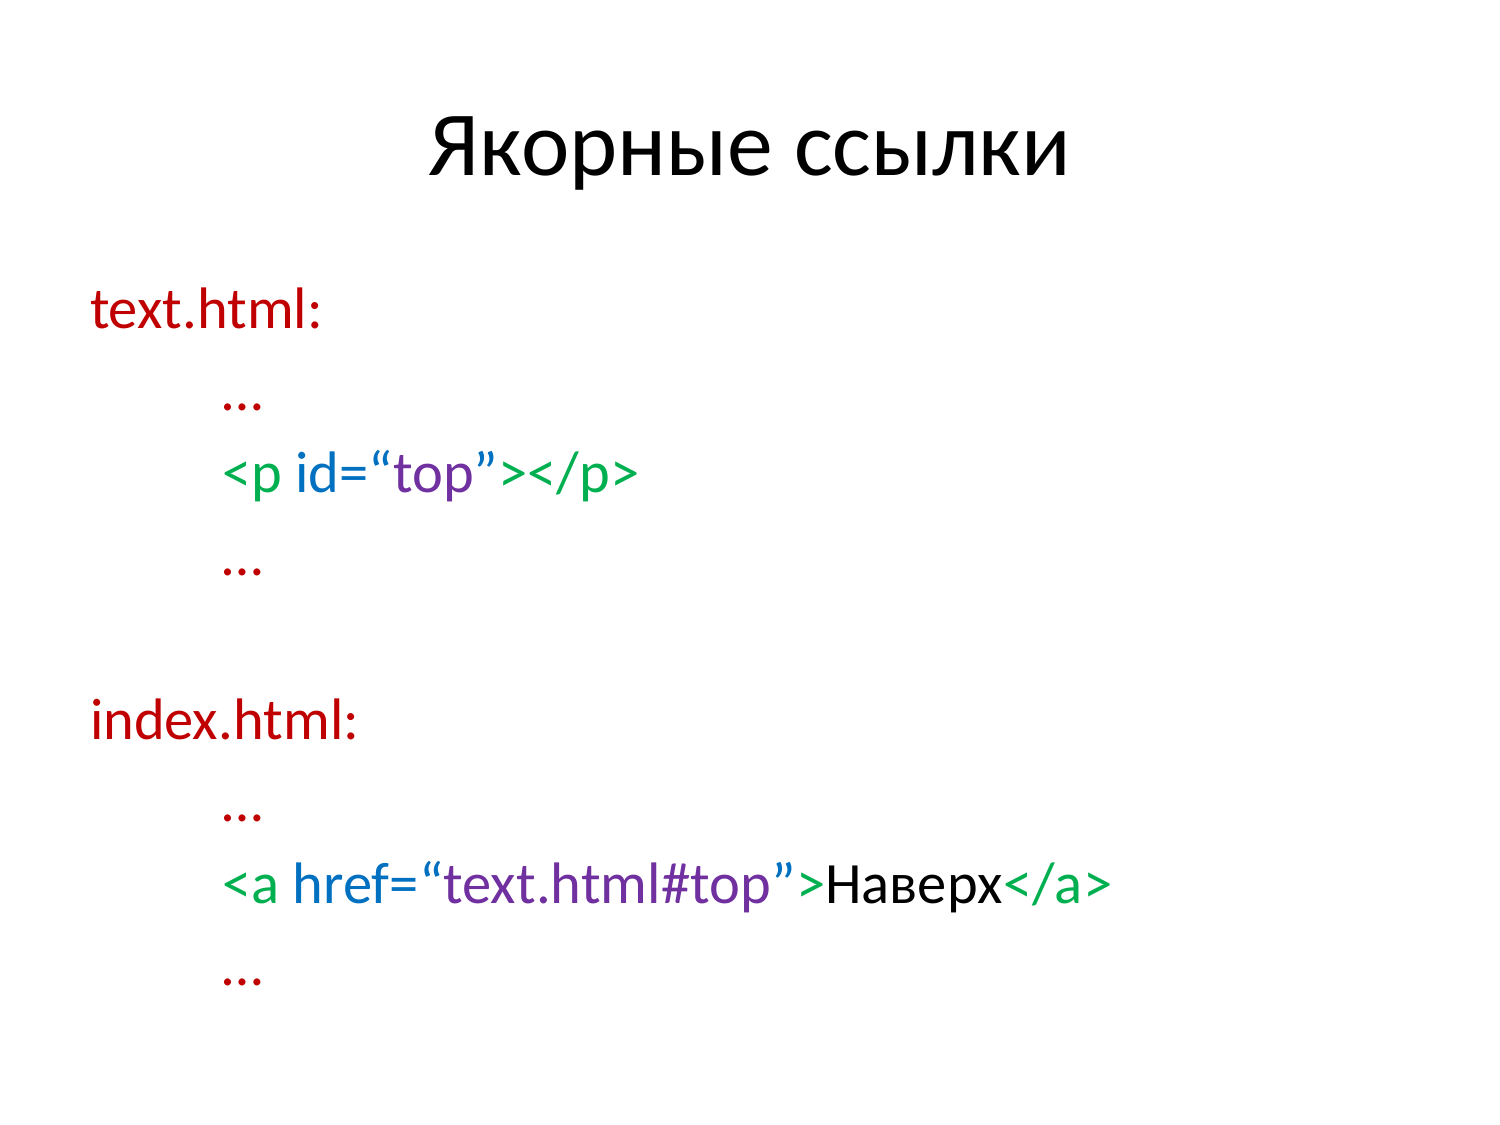

# Якорные ссылки
text.html:
	…
	<p id=“top”></p>
	…

index.html:
	…
	<a href=“text.html#top”>Наверх</a>
	…